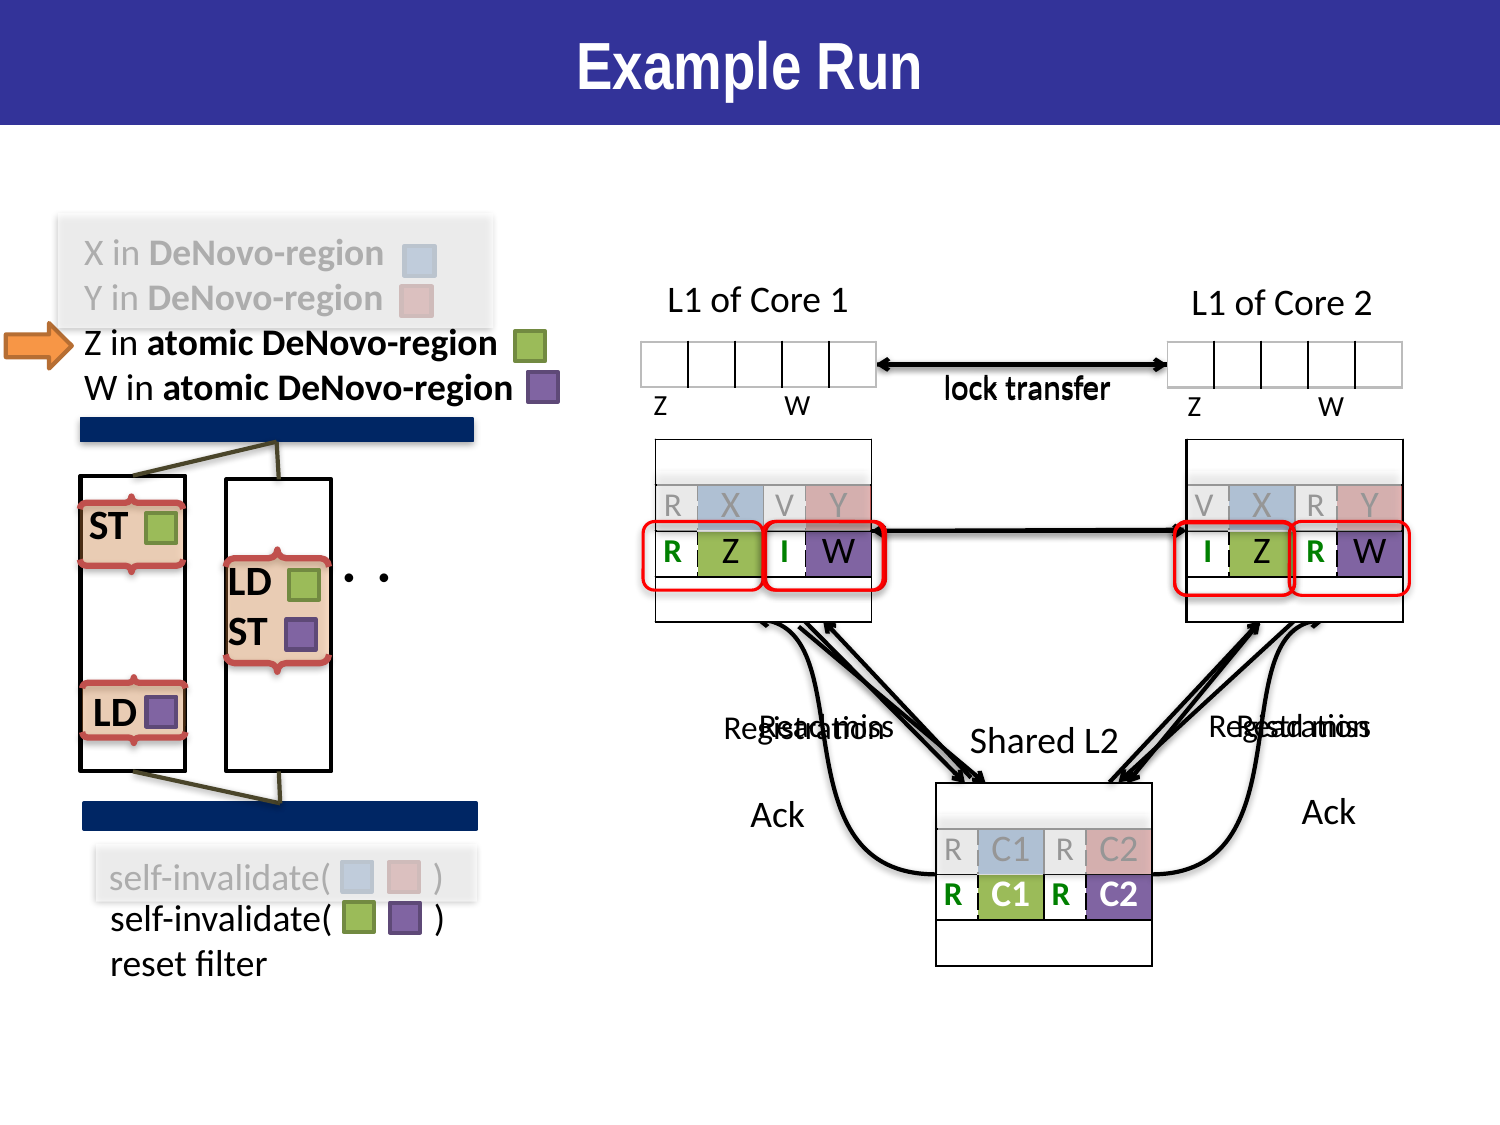

# Example Run

X in DeNovo-region
Y in DeNovo-region
Z in atomic DeNovo-region
W in atomic DeNovo-region

L1 of Core 1
L1 of Core 2

|  |  |  |  |  |
| --- | --- | --- | --- | --- |
|  |  |  |  |  |
| --- | --- | --- | --- | --- |
|  |  |  |  |  |
| --- | --- | --- | --- | --- |
|  |  |  |  |  |
| --- | --- | --- | --- | --- |
|  |  |  |  |  |
| --- | --- | --- | --- | --- |
|  |  |  |  |  |
| --- | --- | --- | --- | --- |
|  |  |  |  |  |
| --- | --- | --- | --- | --- |
|  |  |  |  |  |
| --- | --- | --- | --- | --- |
lock transfer
lock transfer

 Z                  W
 Z                  W

|  |  |  |  |
| --- | --- | --- | --- |
| R | X | V | Y |
| V | Z | V | W |
|  |  |  |  |
|  |  |  |  |
| --- | --- | --- | --- |
| R | X | V | Y |
| R | Z | V | W |
|  |  |  |  |
|  |  |  |  |
| --- | --- | --- | --- |
| R | X | V | Y |
| R | Z | I | W |
|  |  |  |  |
|  |  |  |  |
| --- | --- | --- | --- |
| R | X | V | Y |
| R | Z | V | W |
|  |  |  |  |
|  |  |  |  |
| --- | --- | --- | --- |
| R | X | V | Y |
| R | Z | I | W |
|  |  |  |  |
|  |  |  |  |
| --- | --- | --- | --- |
| V | X | R | Y |
| I | Z | V | W |
|  |  |  |  |
|  |  |  |  |
| --- | --- | --- | --- |
| V | X | R | Y |
| V | Z | V | W |
|  |  |  |  |
|  |  |  |  |
| --- | --- | --- | --- |
| V | X | R | Y |
| V | Z | R | W |
|  |  |  |  |
|  |  |  |  |
| --- | --- | --- | --- |
| V | X | R | Y |
| I | Z | R | W |
|  |  |  |  |
|  |  |  |  |
| --- | --- | --- | --- |
| V | X | R | Y |
| V | Z | V | W |
|  |  |  |  |

ST

.
.
LD
ST

Read miss
Ack

Ack
Registration
Read miss
Registration

LD

Shared L2

|  |  |  |  |
| --- | --- | --- | --- |
| R | C1 | R | C2 |
| V | Z | V | W |
|  |  |  |  |
|  |  |  |  |
| --- | --- | --- | --- |
| R | C1 | R | C2 |
| R | C1 | V | W |
|  |  |  |  |
|  |  |  |  |
| --- | --- | --- | --- |
| R | C1 | R | C2 |
| R | C1 | R | C2 |
|  |  |  |  |

self-invalidate(            )

self-invalidate(            )
reset filter